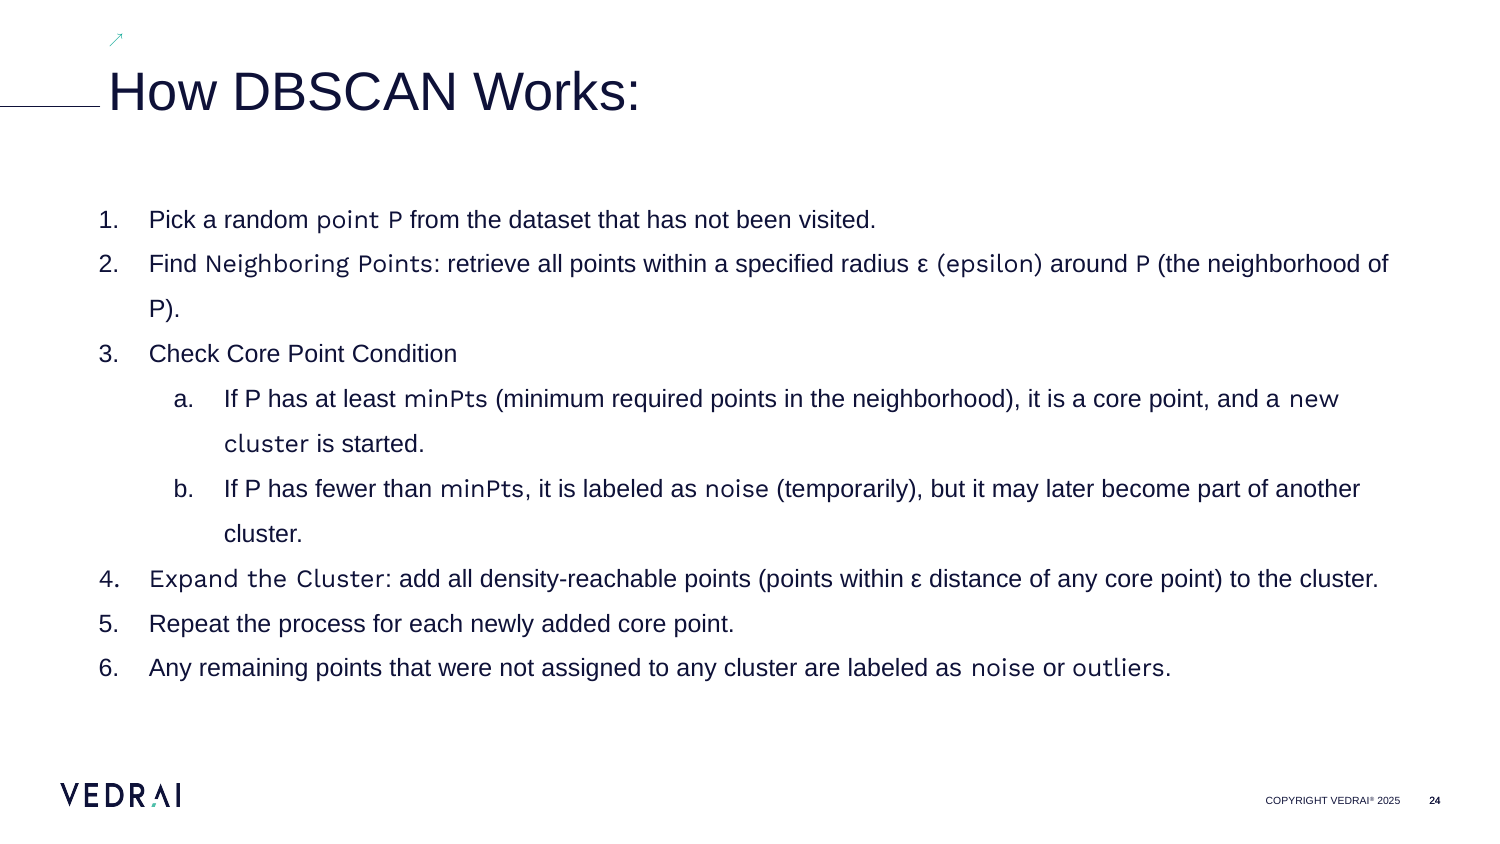

How DBSCAN Works:
Pick a random point P from the dataset that has not been visited.
Find Neighboring Points: retrieve all points within a specified radius ε (epsilon) around P (the neighborhood of P).
Check Core Point Condition
If P has at least minPts (minimum required points in the neighborhood), it is a core point, and a new cluster is started.
If P has fewer than minPts, it is labeled as noise (temporarily), but it may later become part of another cluster.
Expand the Cluster: add all density-reachable points (points within ε distance of any core point) to the cluster.
Repeat the process for each newly added core point.
Any remaining points that were not assigned to any cluster are labeled as noise or outliers.